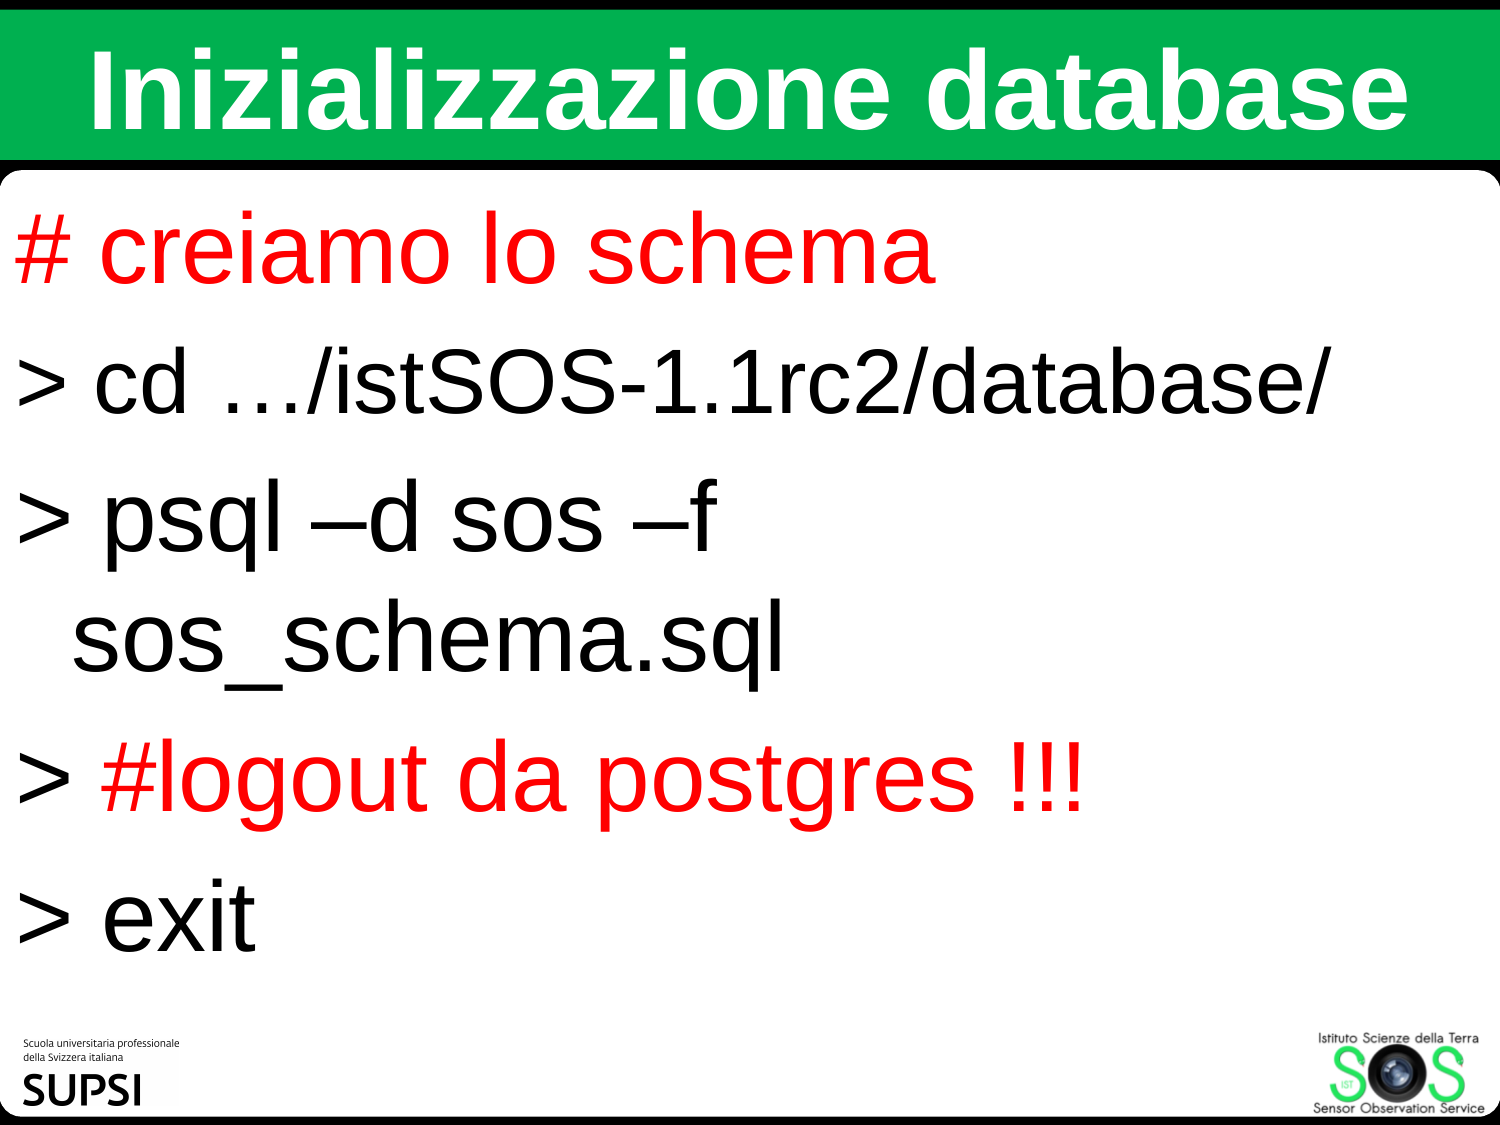

# Inizializzazione database
# creiamo lo schema
> cd …/istSOS-1.1rc2/database/
> psql –d sos –f  sos_schema.sql
> #logout da postgres !!!
> exit